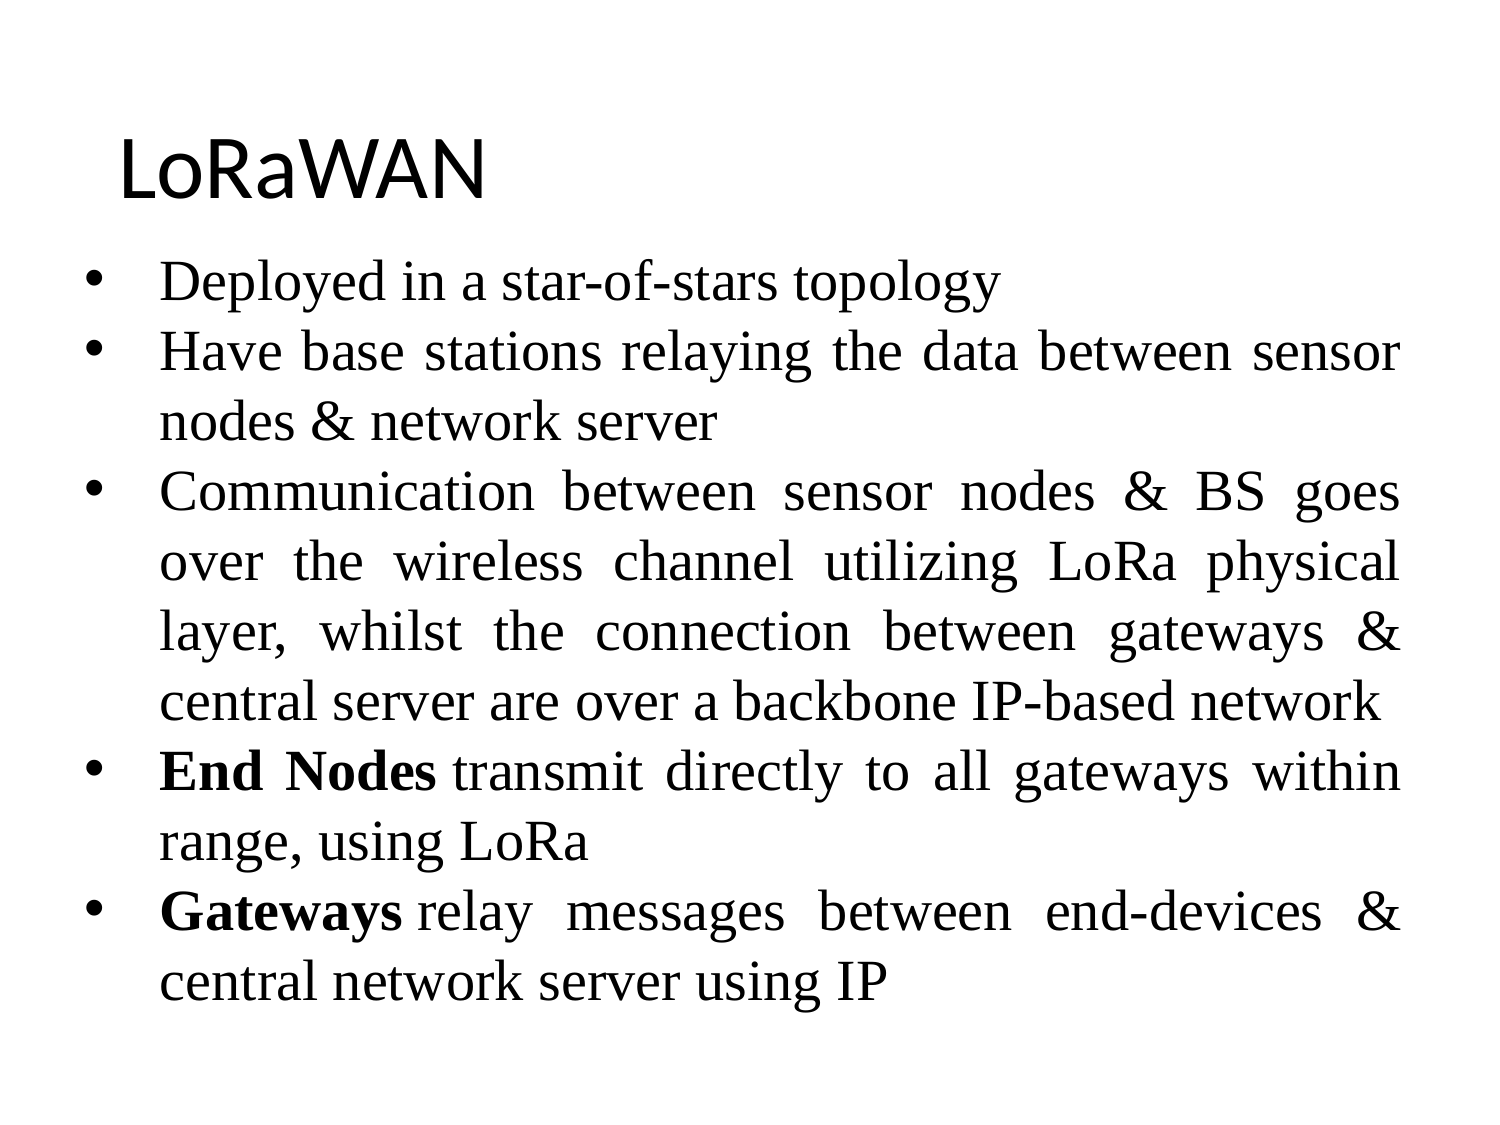

# LoRaWAN
Deployed in a star-of-stars topology
Have base stations relaying the data between sensor nodes & network server
Communication between sensor nodes & BS goes over the wireless channel utilizing LoRa physical layer, whilst the connection between gateways & central server are over a backbone IP-based network
End Nodes transmit directly to all gateways within range, using LoRa
Gateways relay messages between end-devices & central network server using IP